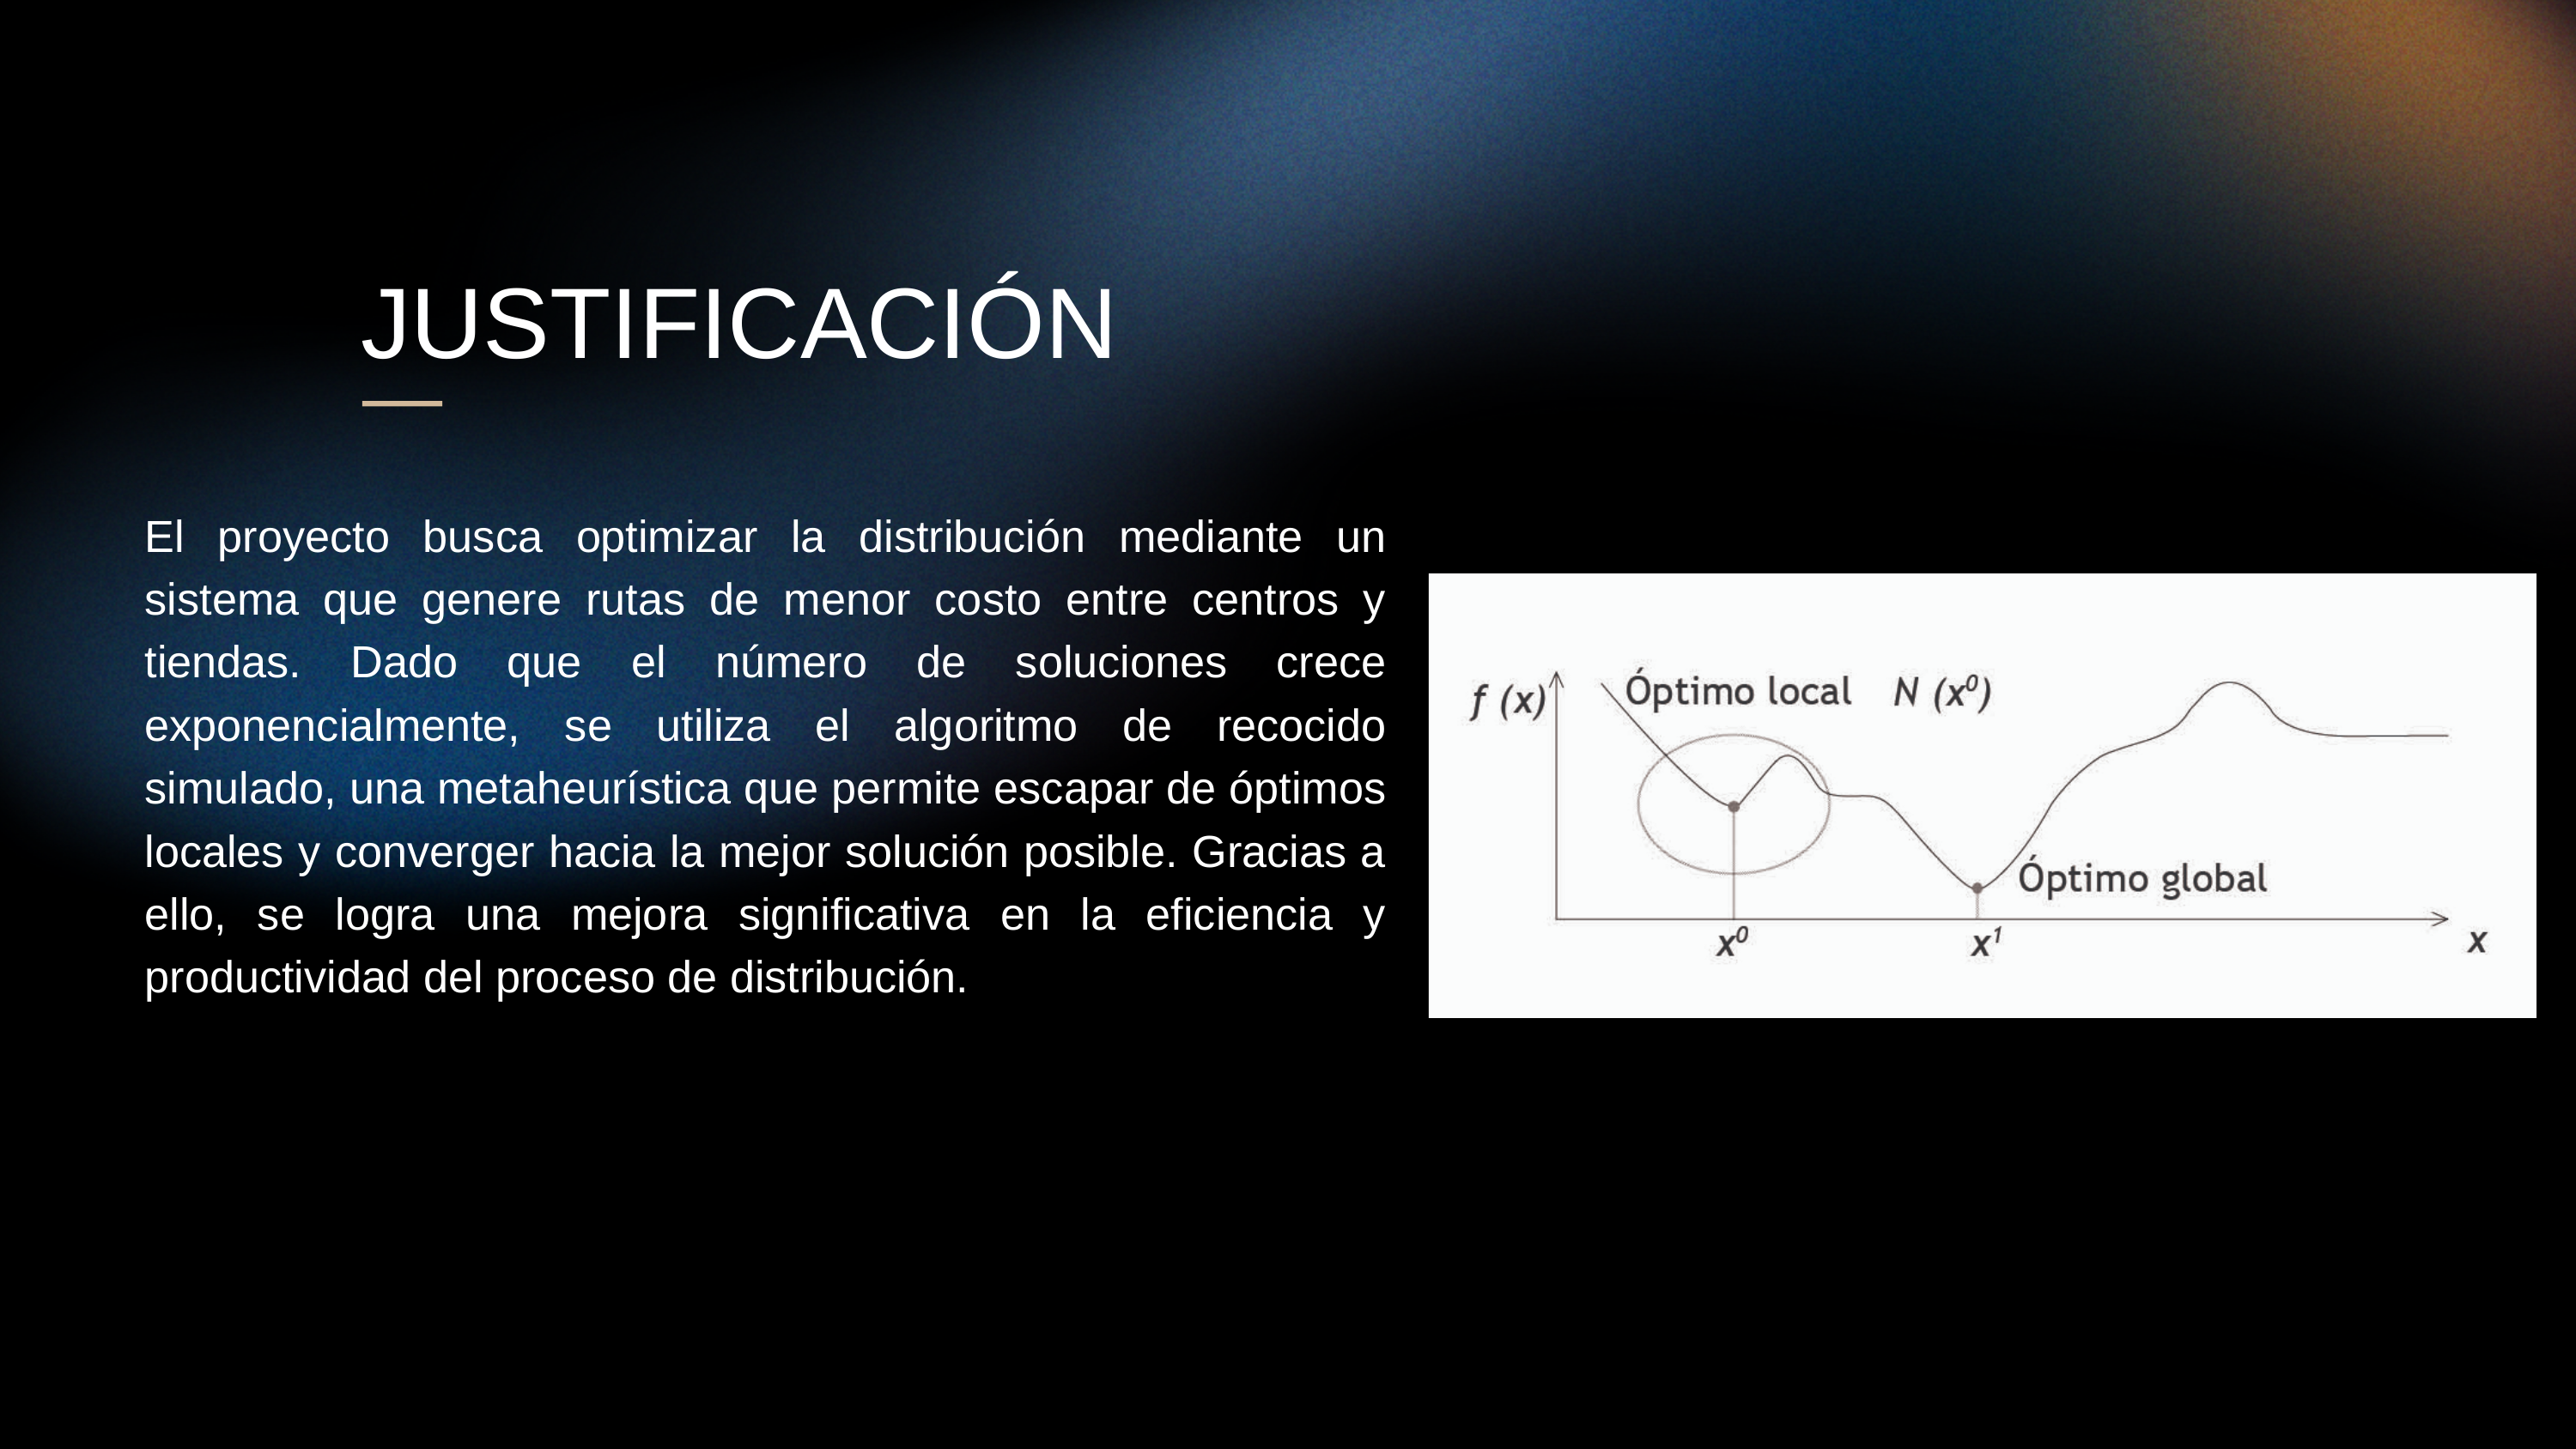

JUSTIFICACIÓN

El proyecto busca optimizar la distribución mediante un sistema que genere rutas de menor costo entre centros y tiendas. Dado que el número de soluciones crece exponencialmente, se utiliza el algoritmo de recocido simulado, una metaheurística que permite escapar de óptimos locales y converger hacia la mejor solución posible. Gracias a ello, se logra una mejora significativa en la eficiencia y productividad del proceso de distribución.